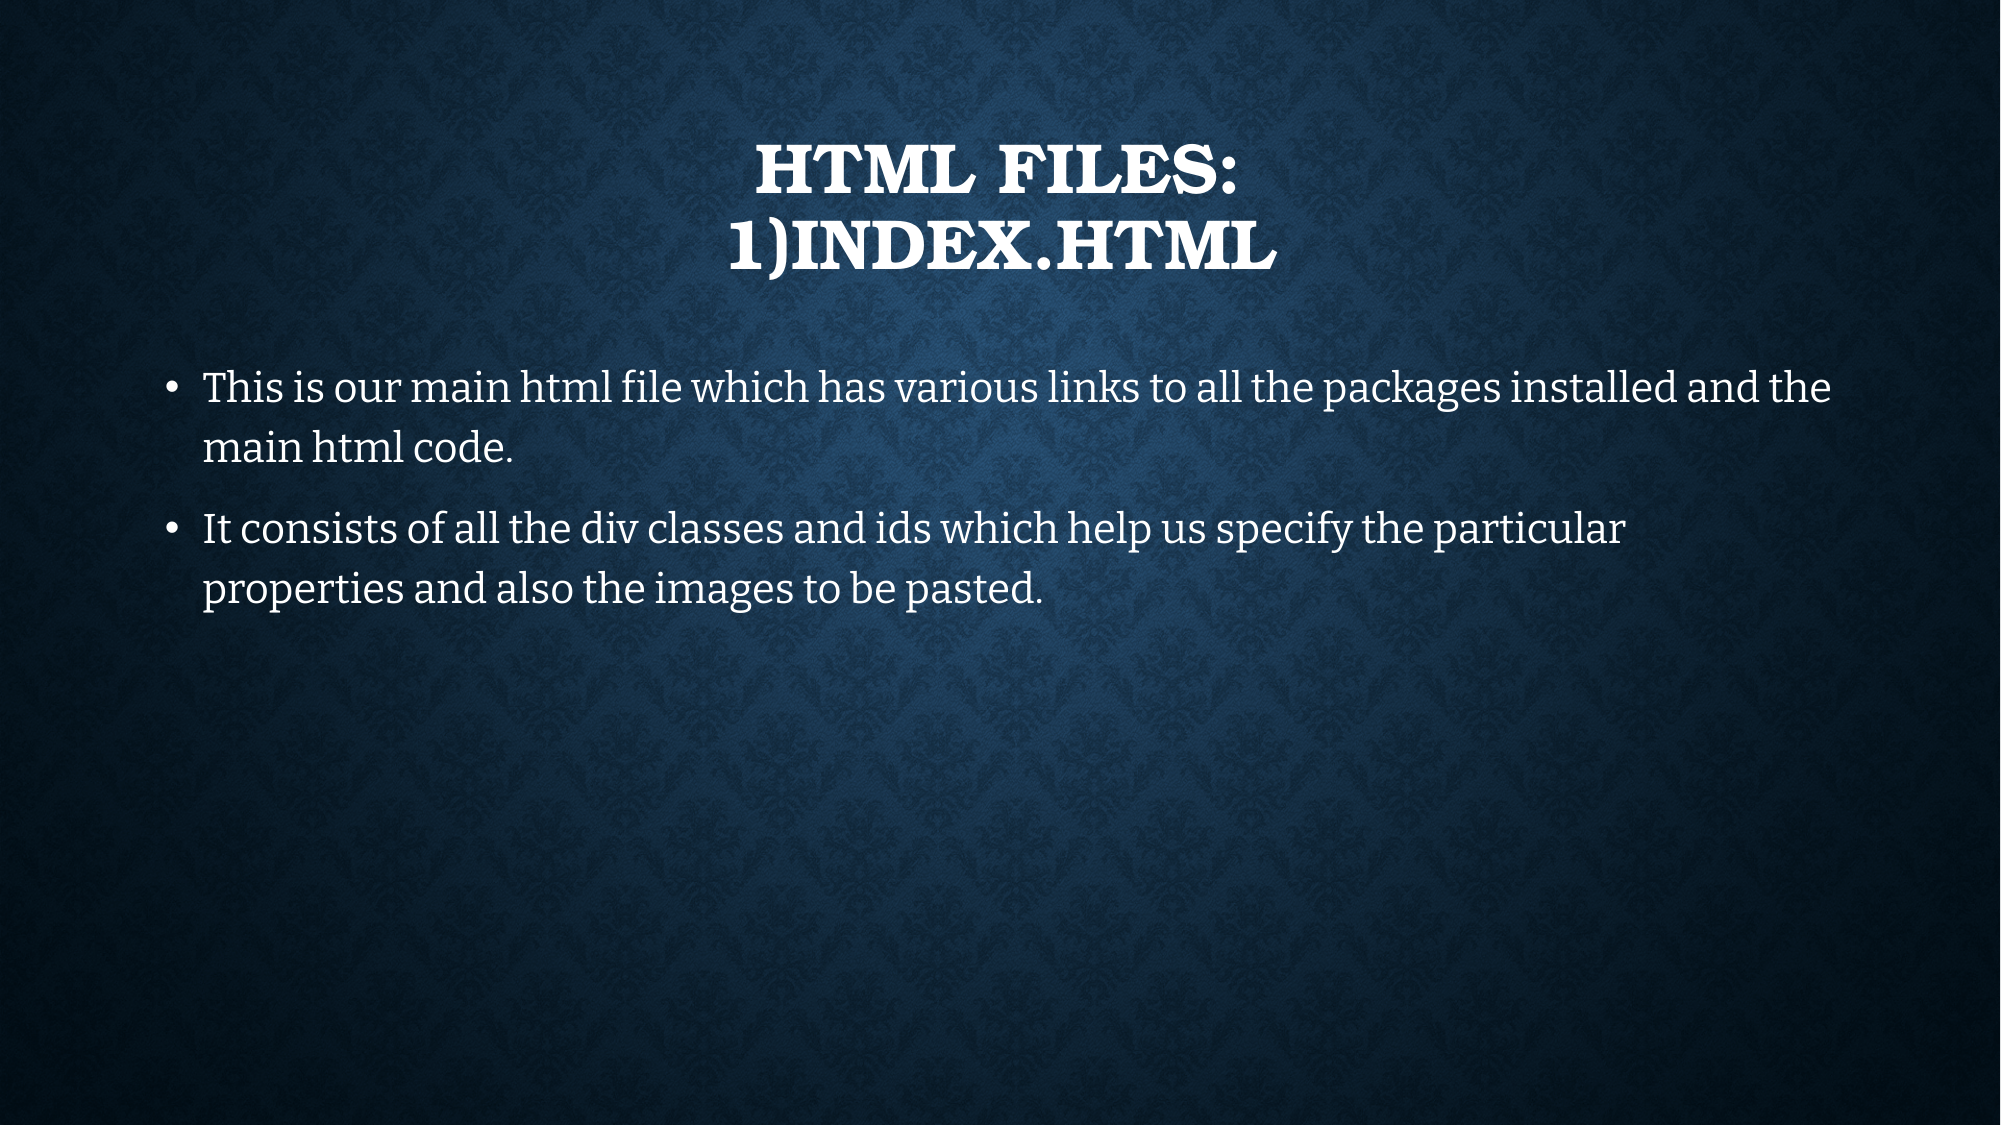

# HTML FILES: 1)Index.html
This is our main html file which has various links to all the packages installed and the main html code.
It consists of all the div classes and ids which help us specify the particular properties and also the images to be pasted.